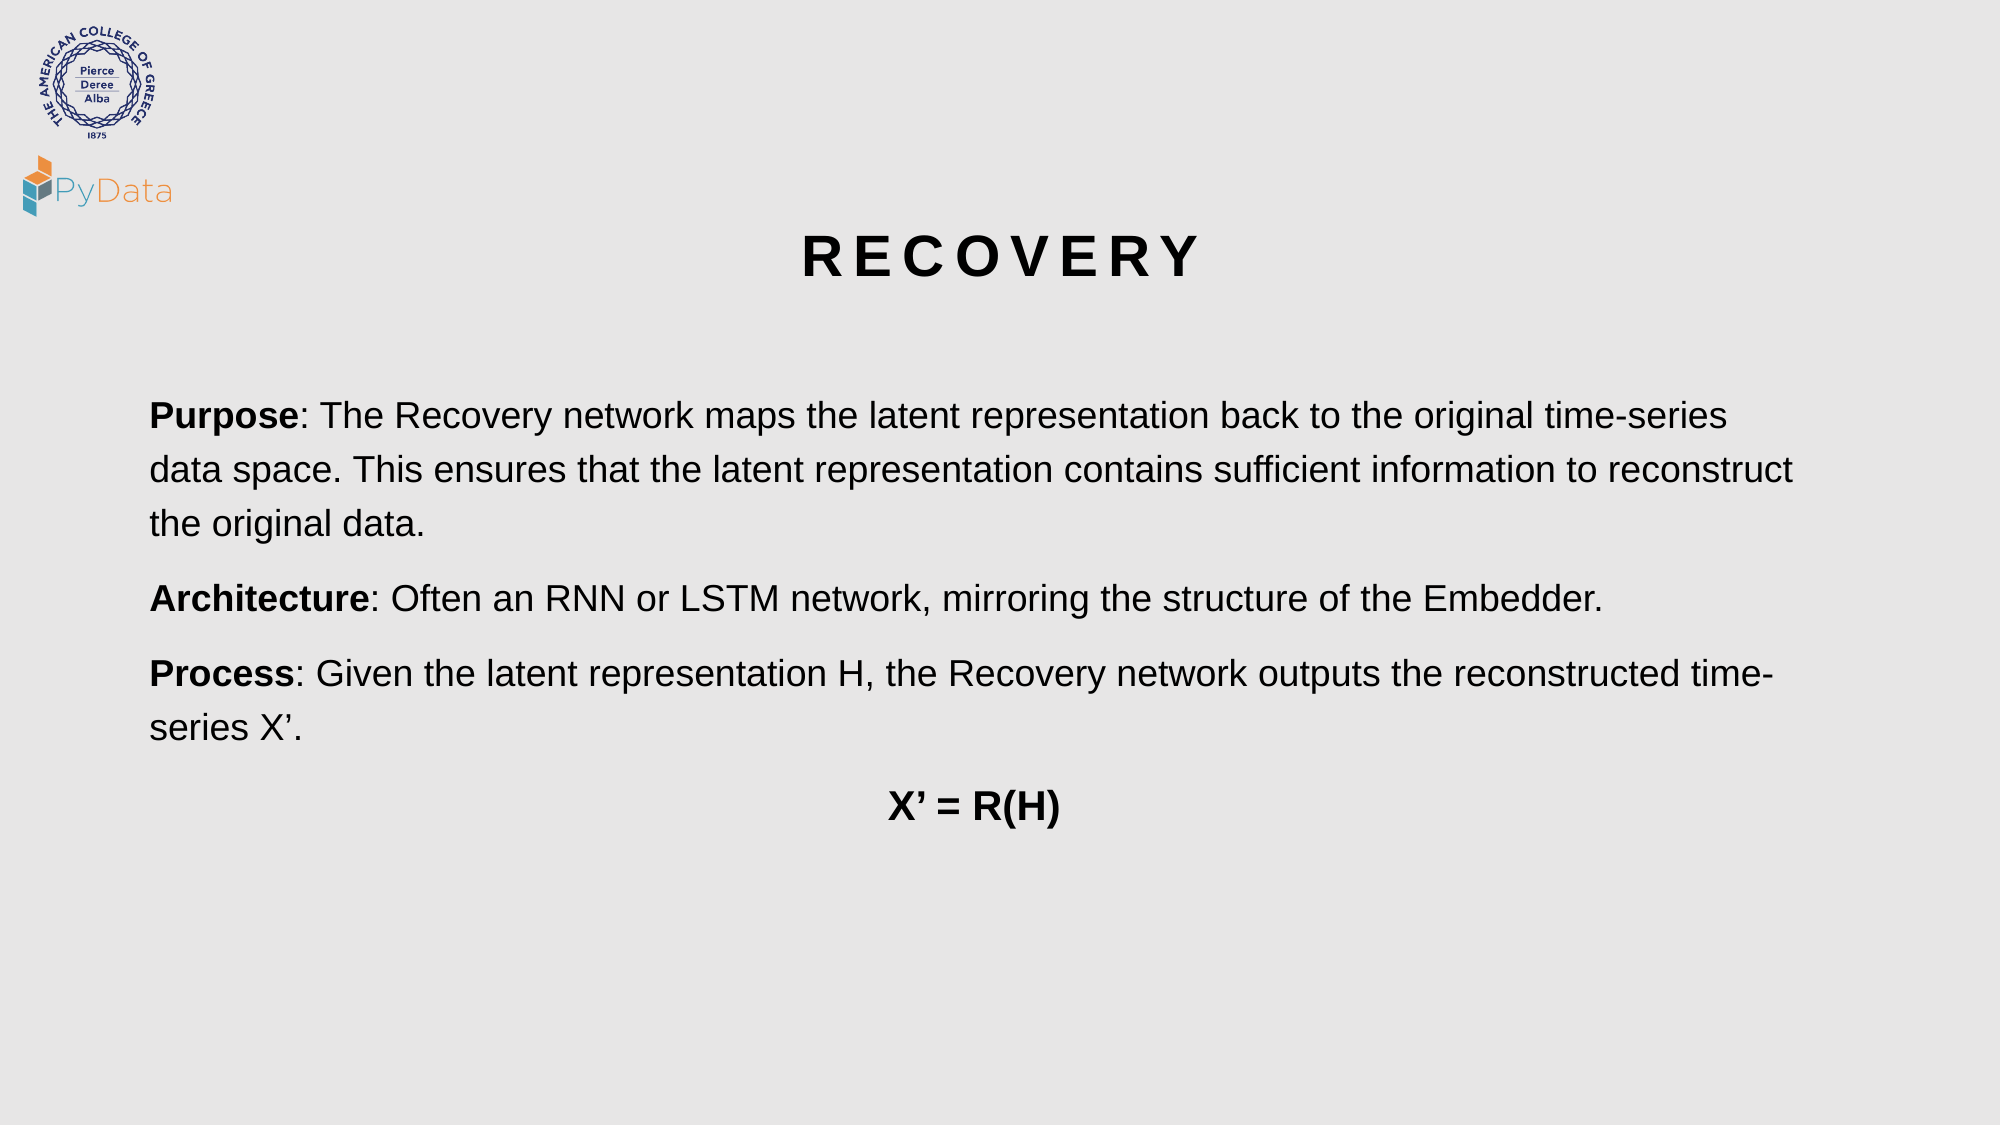

# RECOVERY
Purpose: The Recovery network maps the latent representation back to the original time-series data space. This ensures that the latent representation contains sufficient information to reconstruct the original data.
Architecture: Often an RNN or LSTM network, mirroring the structure of the Embedder.
Process: Given the latent representation H, the Recovery network outputs the reconstructed time-series X’.
X’ = R(H)